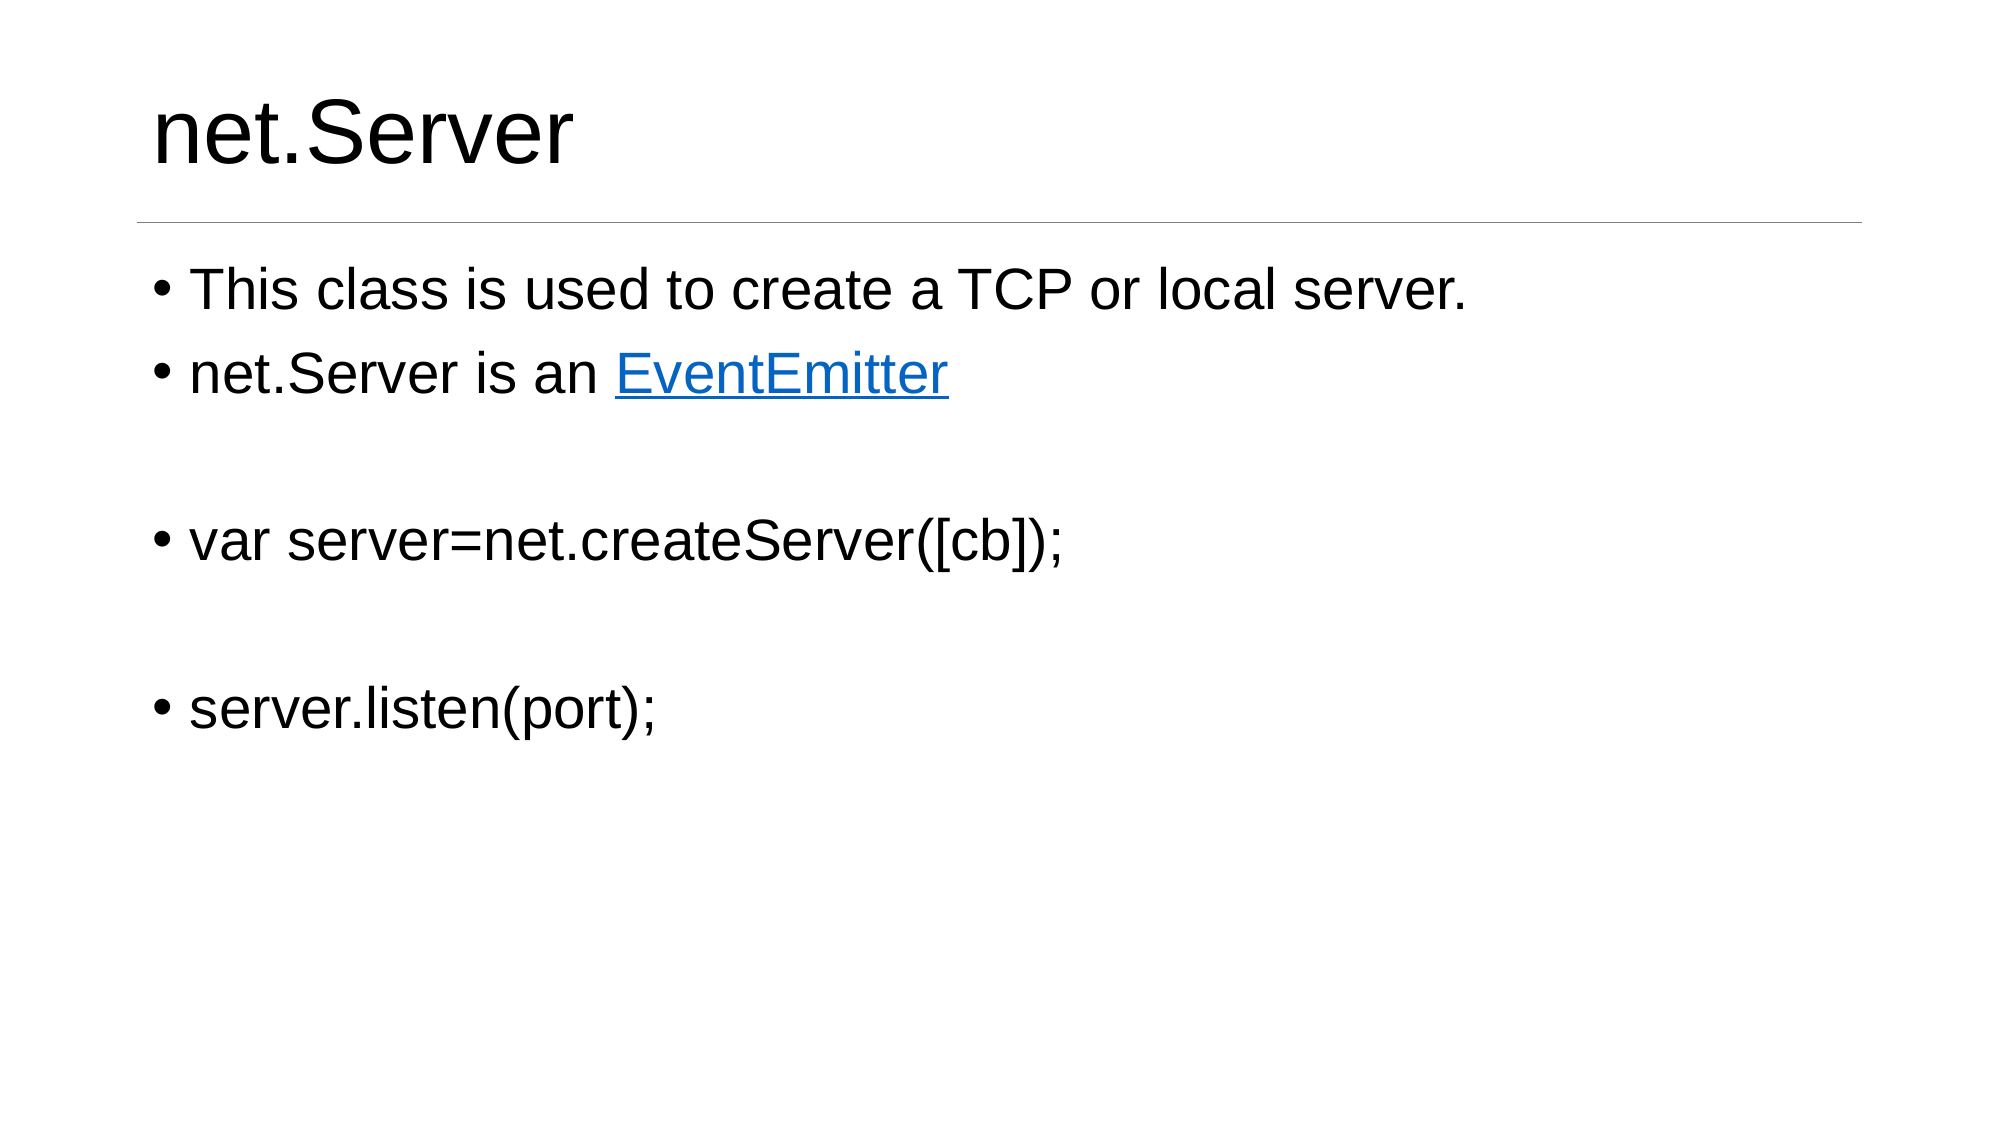

# net.Server
This class is used to create a TCP or local server.
net.Server is an EventEmitter

var server=net.createServer([cb]);

server.listen(port);